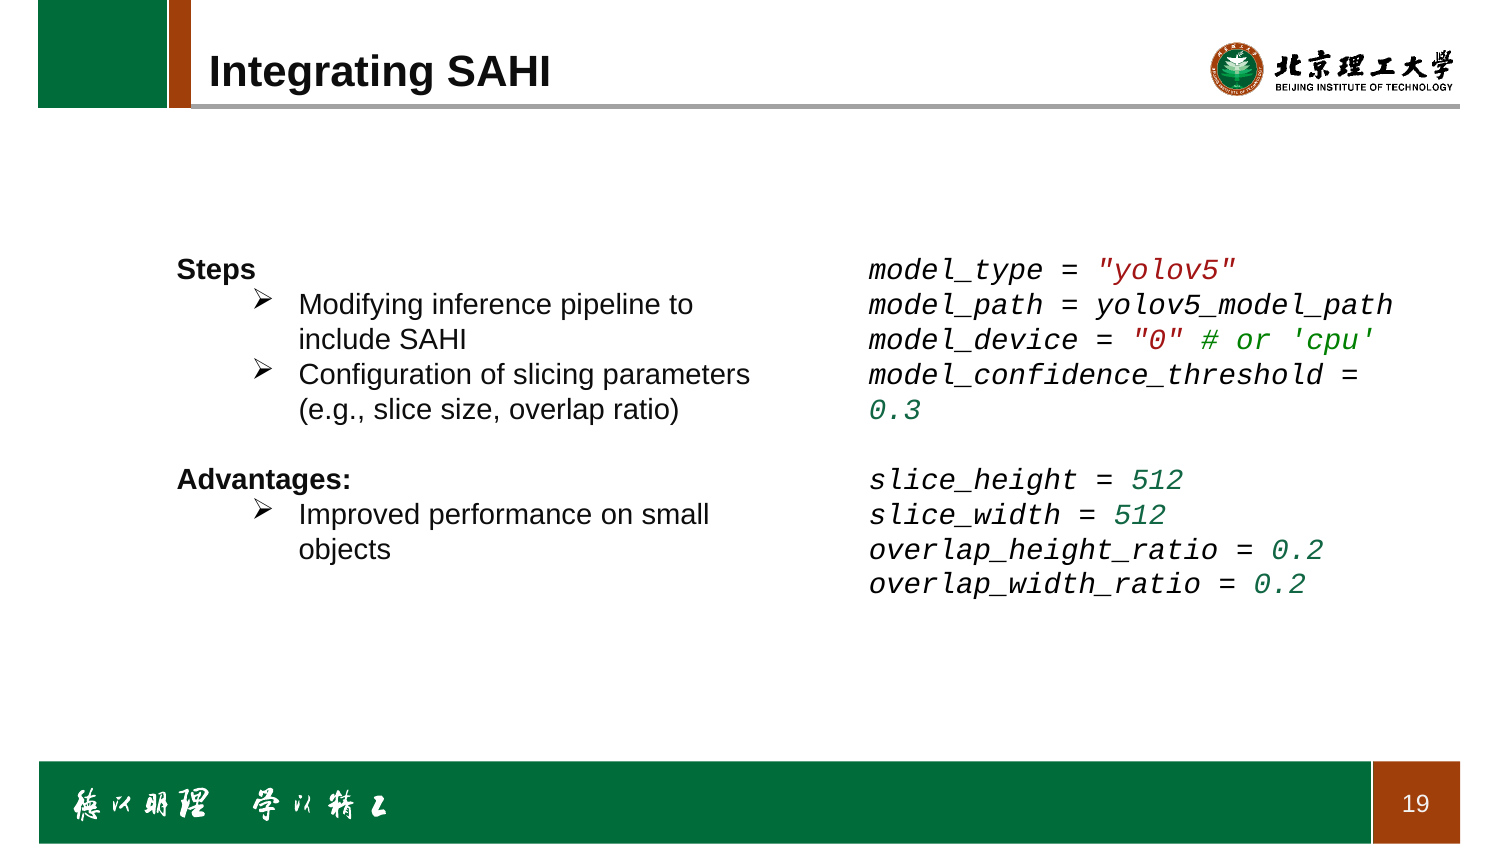

# Integrating SAHI
Steps
Modifying inference pipeline to include SAHI
Configuration of slicing parameters (e.g., slice size, overlap ratio)

Advantages:
Improved performance on small objects
model_type = "yolov5"
model_path = yolov5_model_path
model_device = "0" # or 'cpu'
model_confidence_threshold = 0.3
slice_height = 512
slice_width = 512
overlap_height_ratio = 0.2
overlap_width_ratio = 0.2